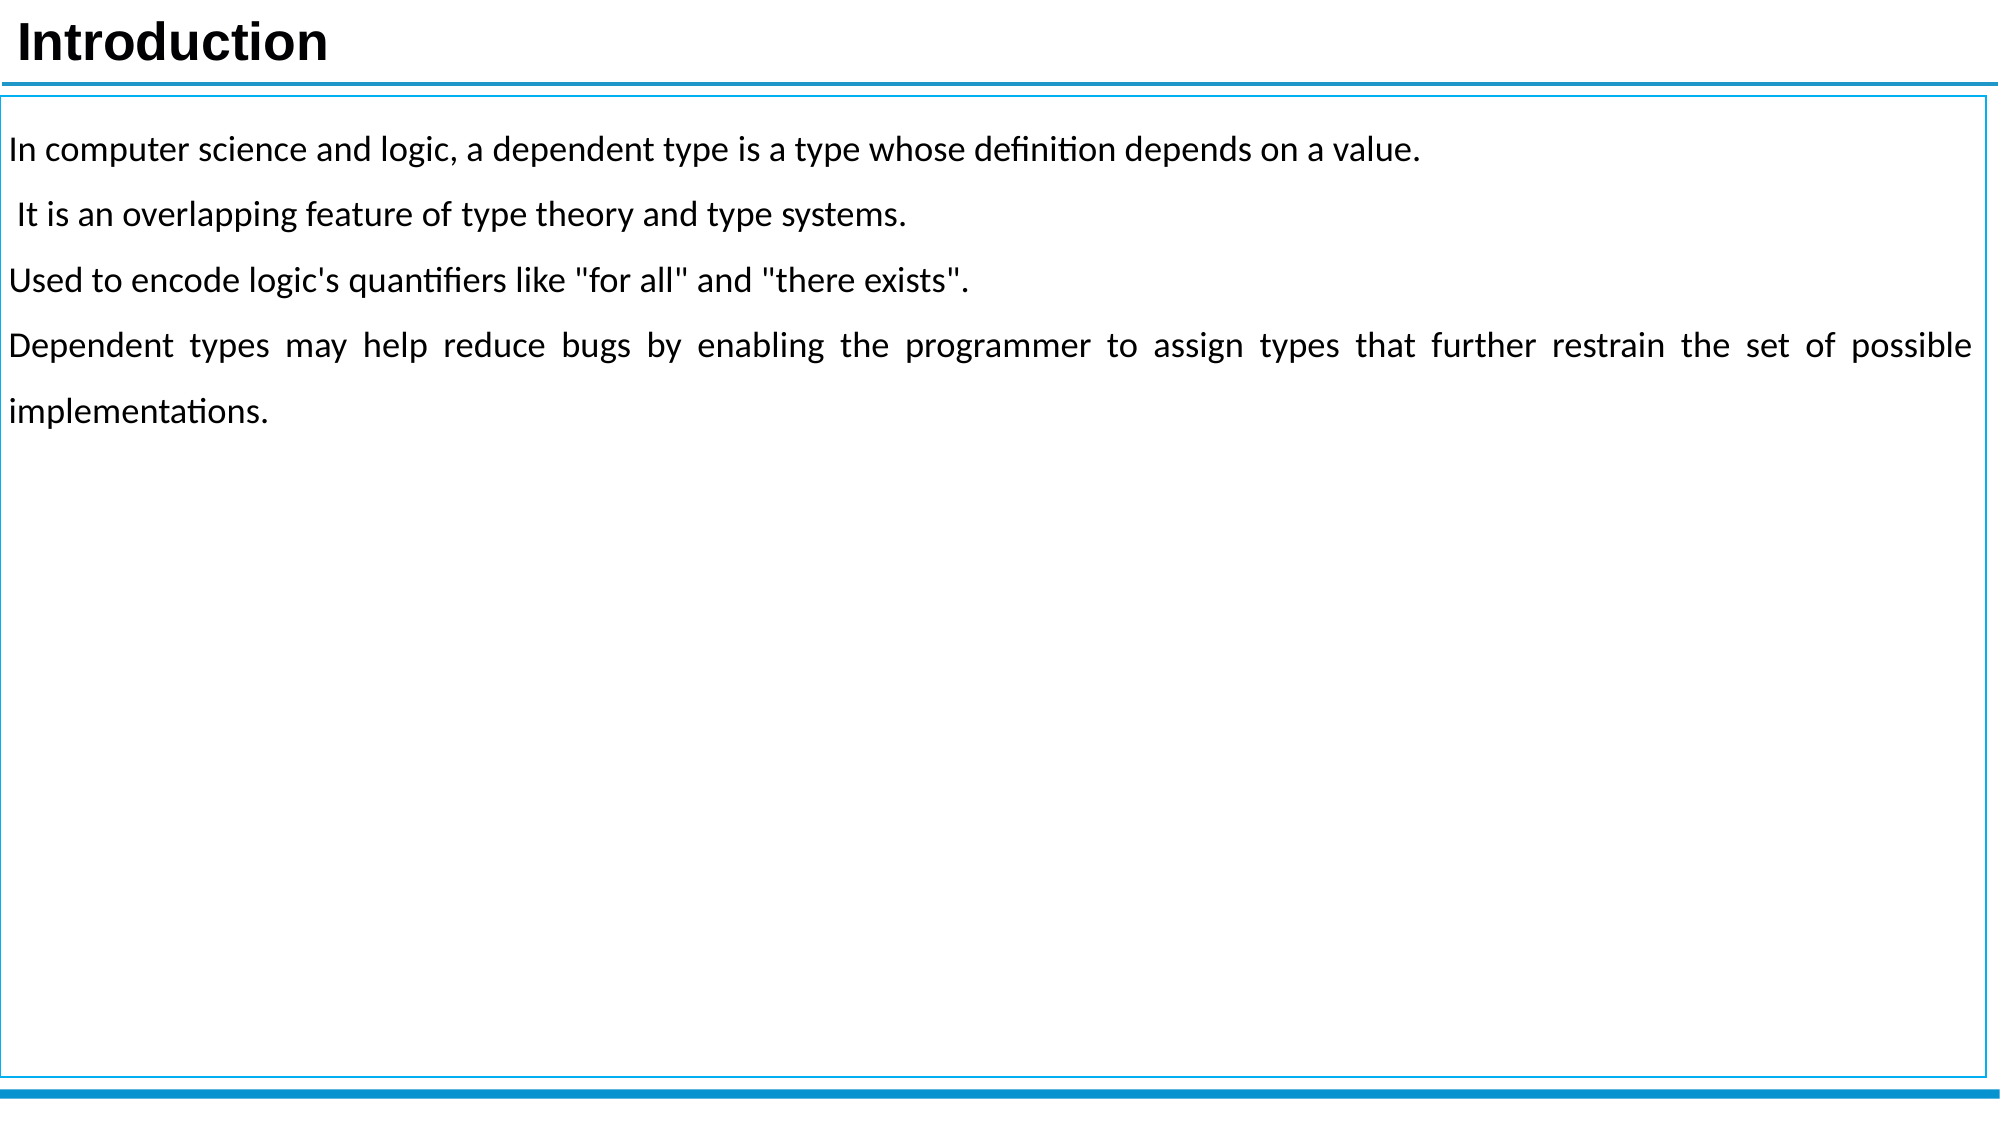

Introduction

In computer science and logic, a dependent type is a type whose definition depends on a value.
 It is an overlapping feature of type theory and type systems.
Used to encode logic's quantifiers like "for all" and "there exists".
Dependent types may help reduce bugs by enabling the programmer to assign types that further restrain the set of possible implementations.